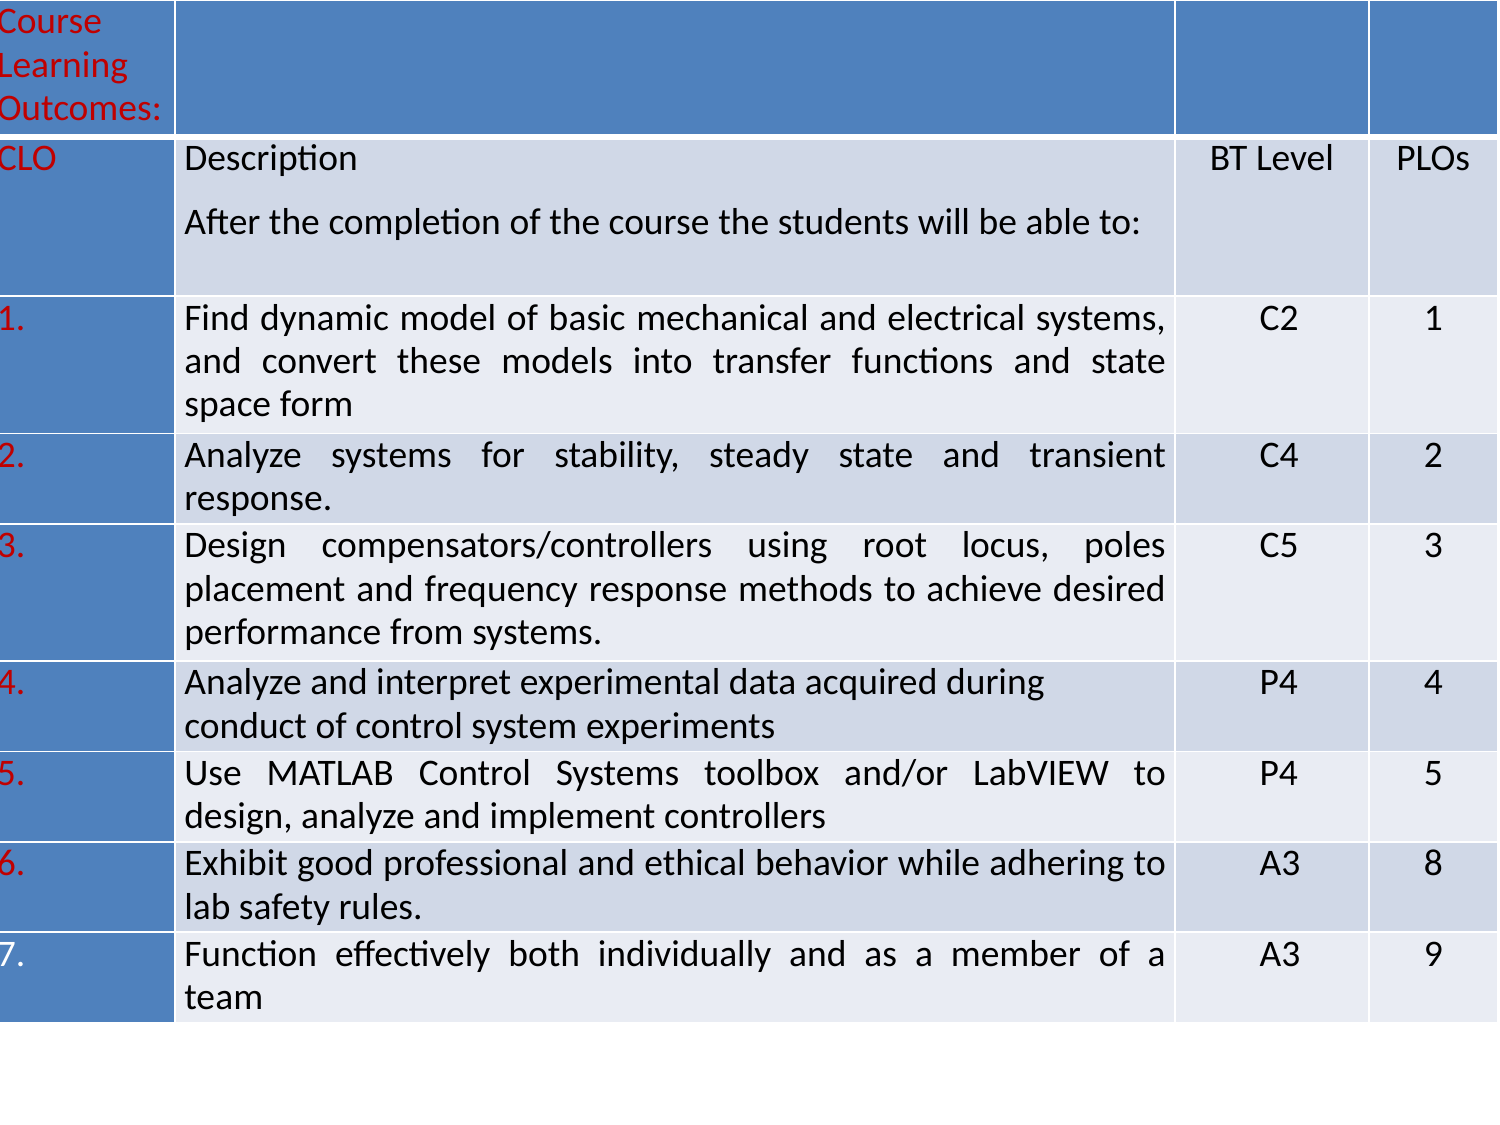

| Course Learning Outcomes: |  |  |  |
| --- | --- | --- | --- |
| CLO | Description After the completion of the course the students will be able to: | BT Level | PLOs |
| 1. | Find dynamic model of basic mechanical and electrical systems, and convert these models into transfer functions and state space form | C2 | 1 |
| 2. | Analyze systems for stability, steady state and transient response. | C4 | 2 |
| 3. | Design compensators/controllers using root locus, poles placement and frequency response methods to achieve desired performance from systems. | C5 | 3 |
| 4. | Analyze and interpret experimental data acquired during conduct of control system experiments | P4 | 4 |
| 5. | Use MATLAB Control Systems toolbox and/or LabVIEW to design, analyze and implement controllers | P4 | 5 |
| 6. | Exhibit good professional and ethical behavior while adhering to lab safety rules. | A3 | 8 |
| 7. | Function effectively both individually and as a member of a team | A3 | 9 |